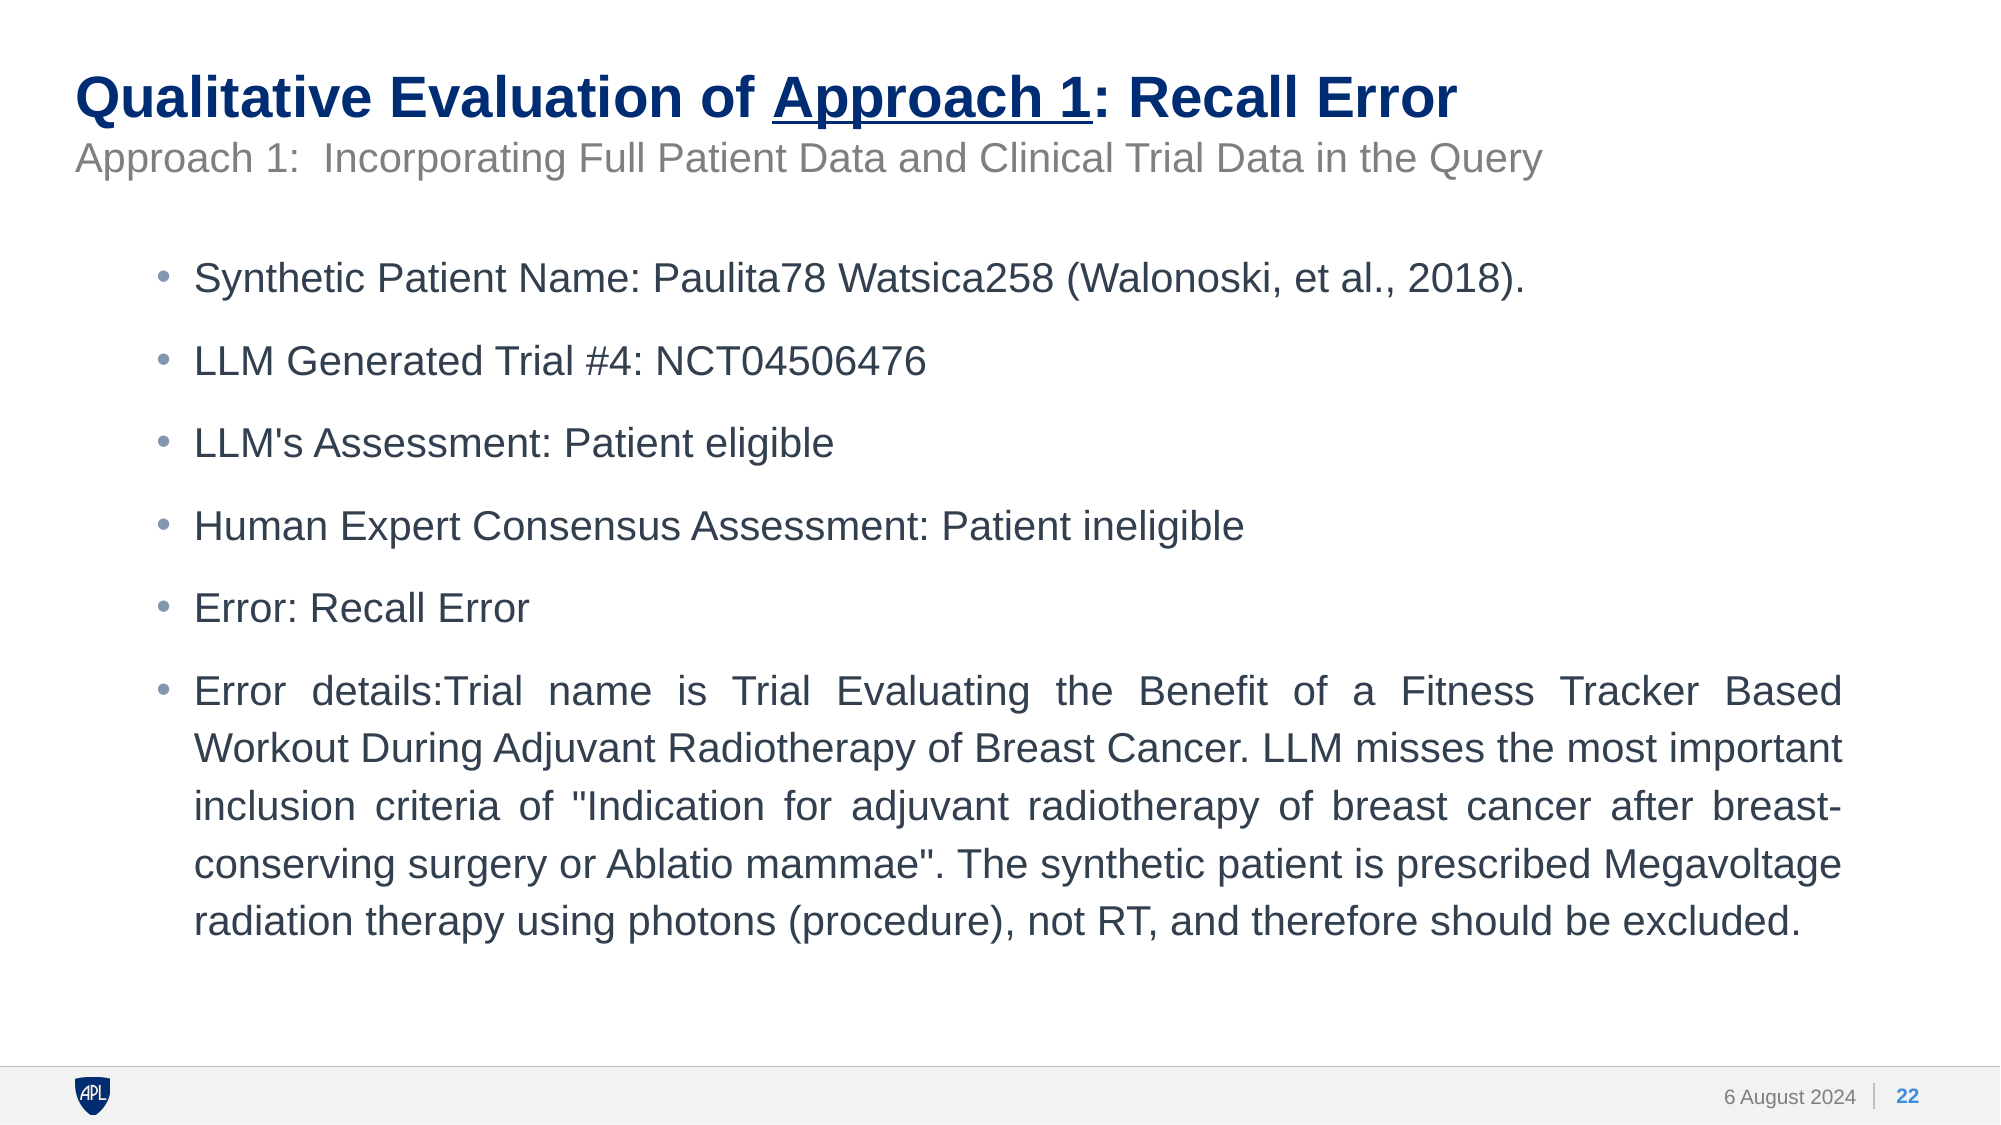

# Qualitative Evaluation of Approach 1: Recall Error
Approach 1:  Incorporating Full Patient Data and Clinical Trial Data in the Query

Synthetic Patient Name: Paulita78 Watsica258 (Walonoski, et al., 2018).
LLM Generated Trial #4: NCT04506476
LLM's Assessment: Patient eligible
Human Expert Consensus Assessment: Patient ineligible
Error: Recall Error
Error details:Trial name is Trial Evaluating the Benefit of a Fitness Tracker Based Workout During Adjuvant Radiotherapy of Breast Cancer. LLM misses the most important inclusion criteria of "Indication for adjuvant radiotherapy of breast cancer after breast-conserving surgery or Ablatio mammae". The synthetic patient is prescribed Megavoltage radiation therapy using photons (procedure), not RT, and therefore should be excluded.
22
6 August 2024